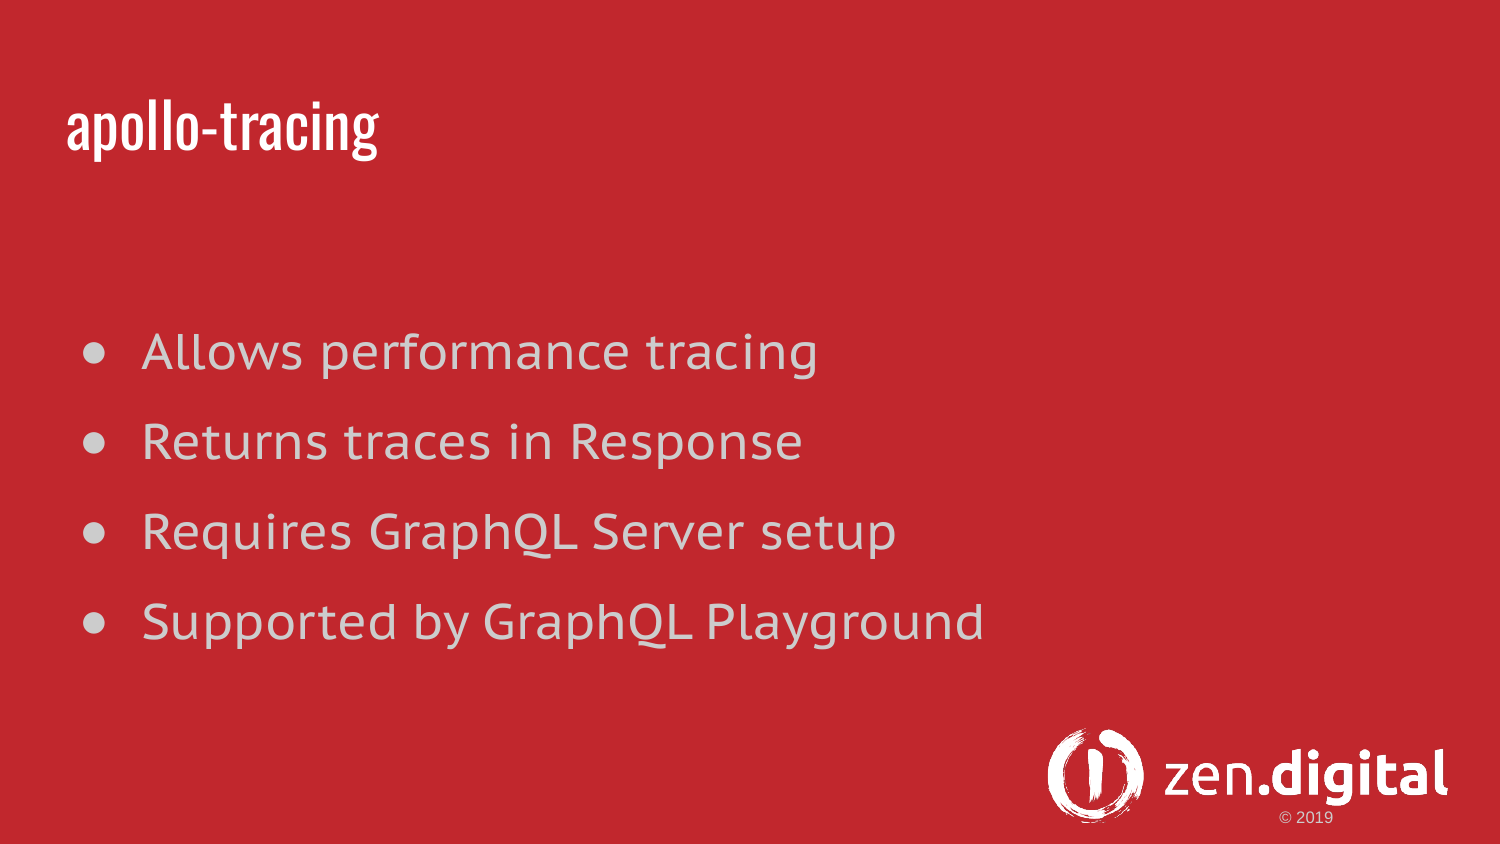

# apollo-tracing
Allows performance tracing
Returns traces in Response
Requires GraphQL Server setup
Supported by GraphQL Playground